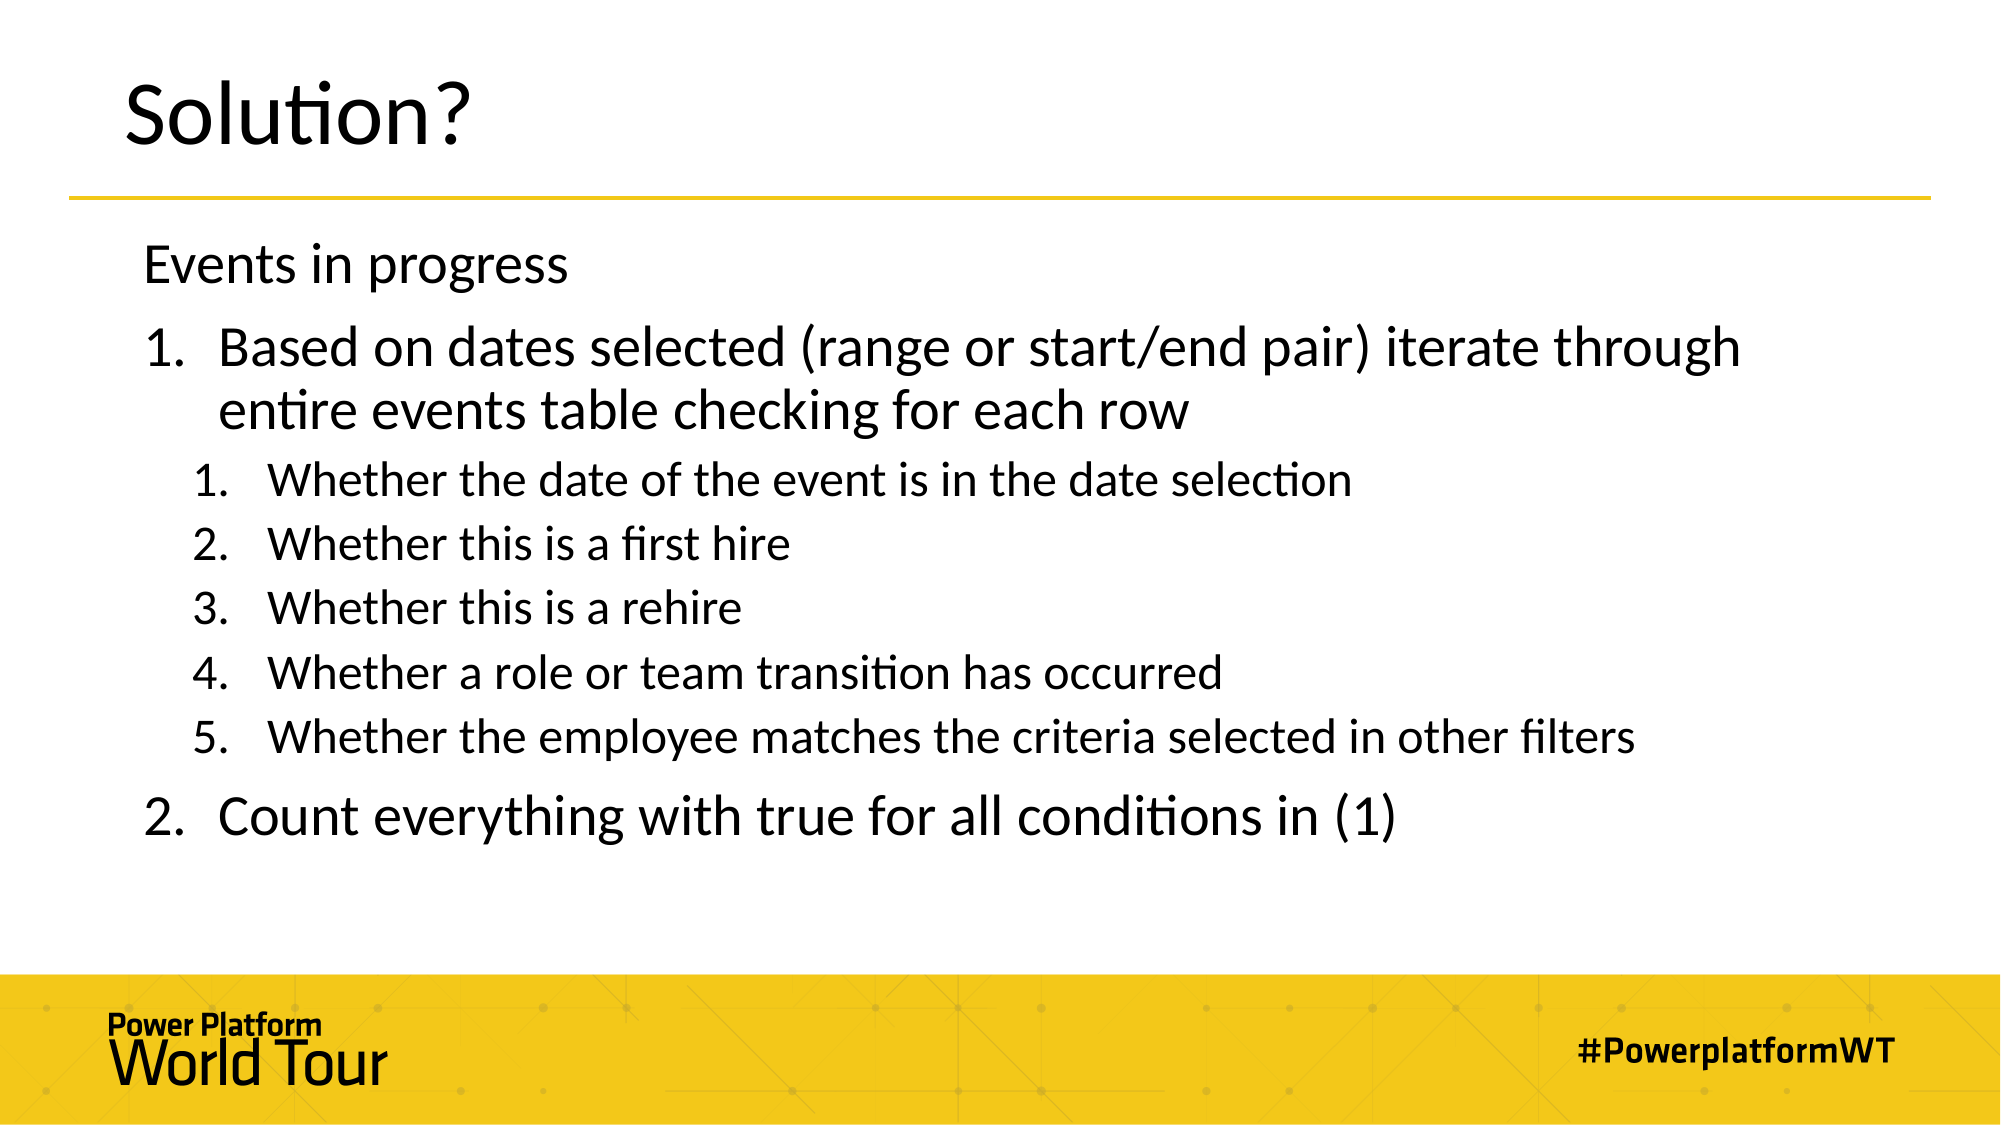

# Solution?
Events in progress
Based on dates selected (range or start/end pair) iterate through entire events table checking for each row
Whether the date of the event is in the date selection
Whether this is a first hire
Whether this is a rehire
Whether a role or team transition has occurred
Whether the employee matches the criteria selected in other filters
Count everything with true for all conditions in (1)